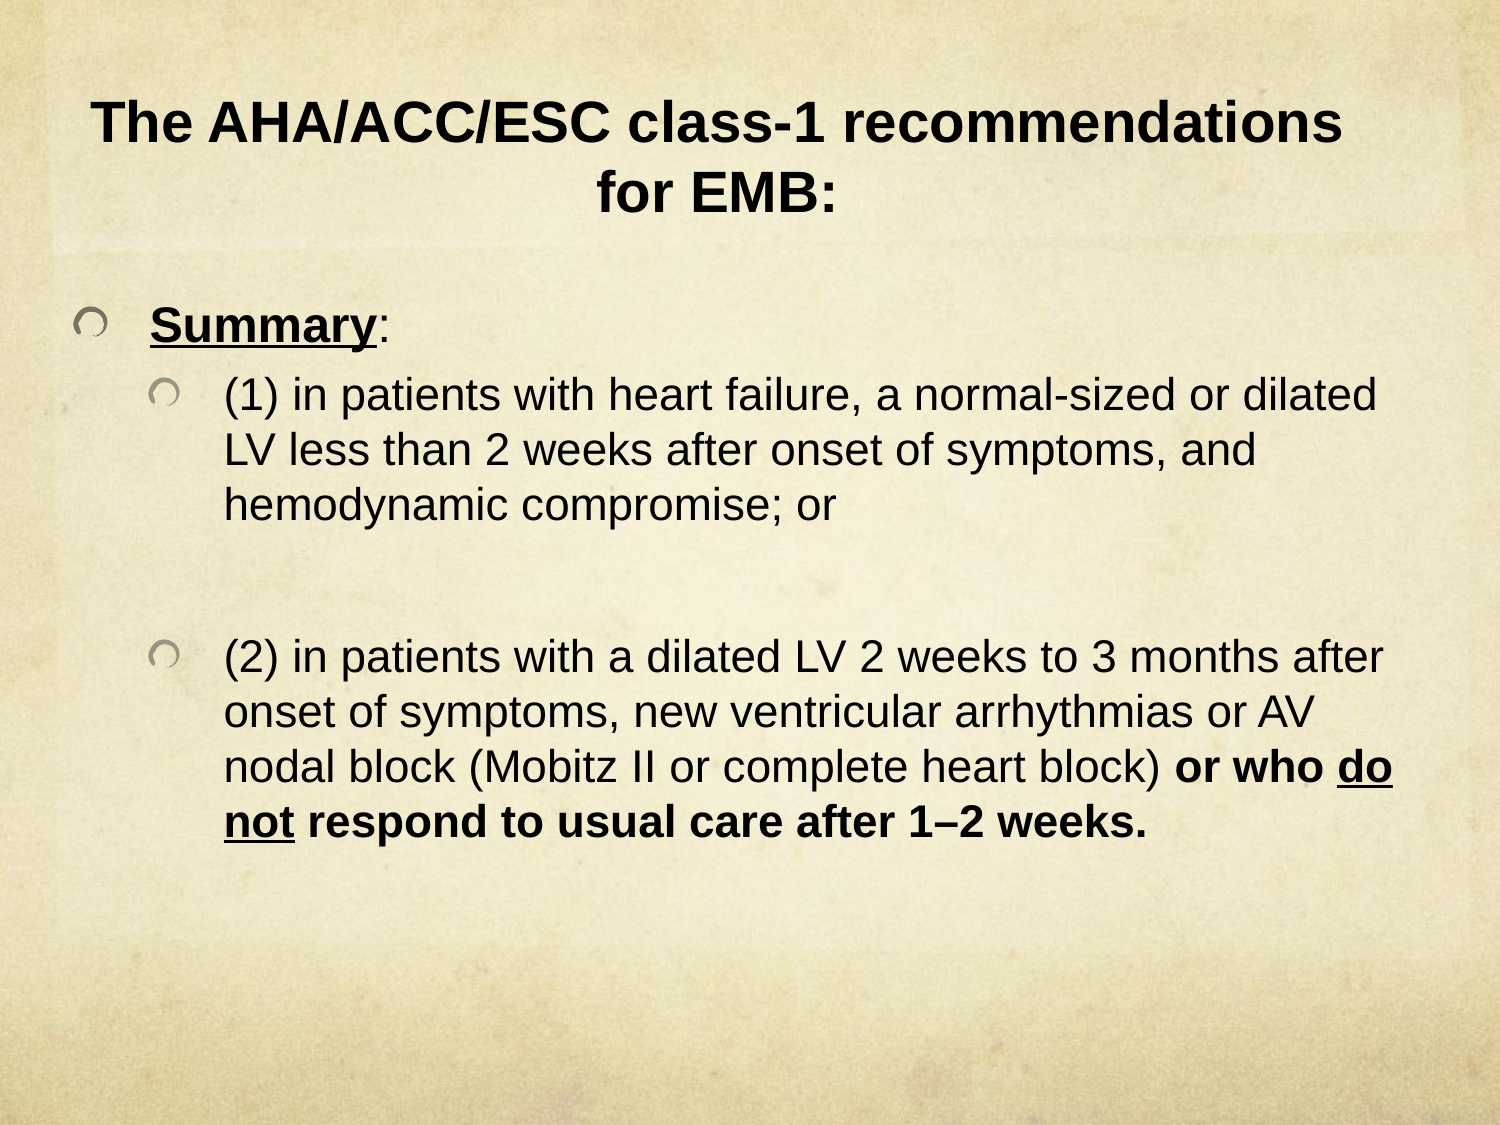

# The AHA/ACC/ESC class-1 recommendations for EMB:
Summary:
(1) in patients with heart failure, a normal-sized or dilated LV less than 2 weeks after onset of symptoms, and hemodynamic compromise; or

(2) in patients with a dilated LV 2 weeks to 3 months after onset of symptoms, new ventricular arrhythmias or AV nodal block (Mobitz II or complete heart block) or who do not respond to usual care after 1–2 weeks.